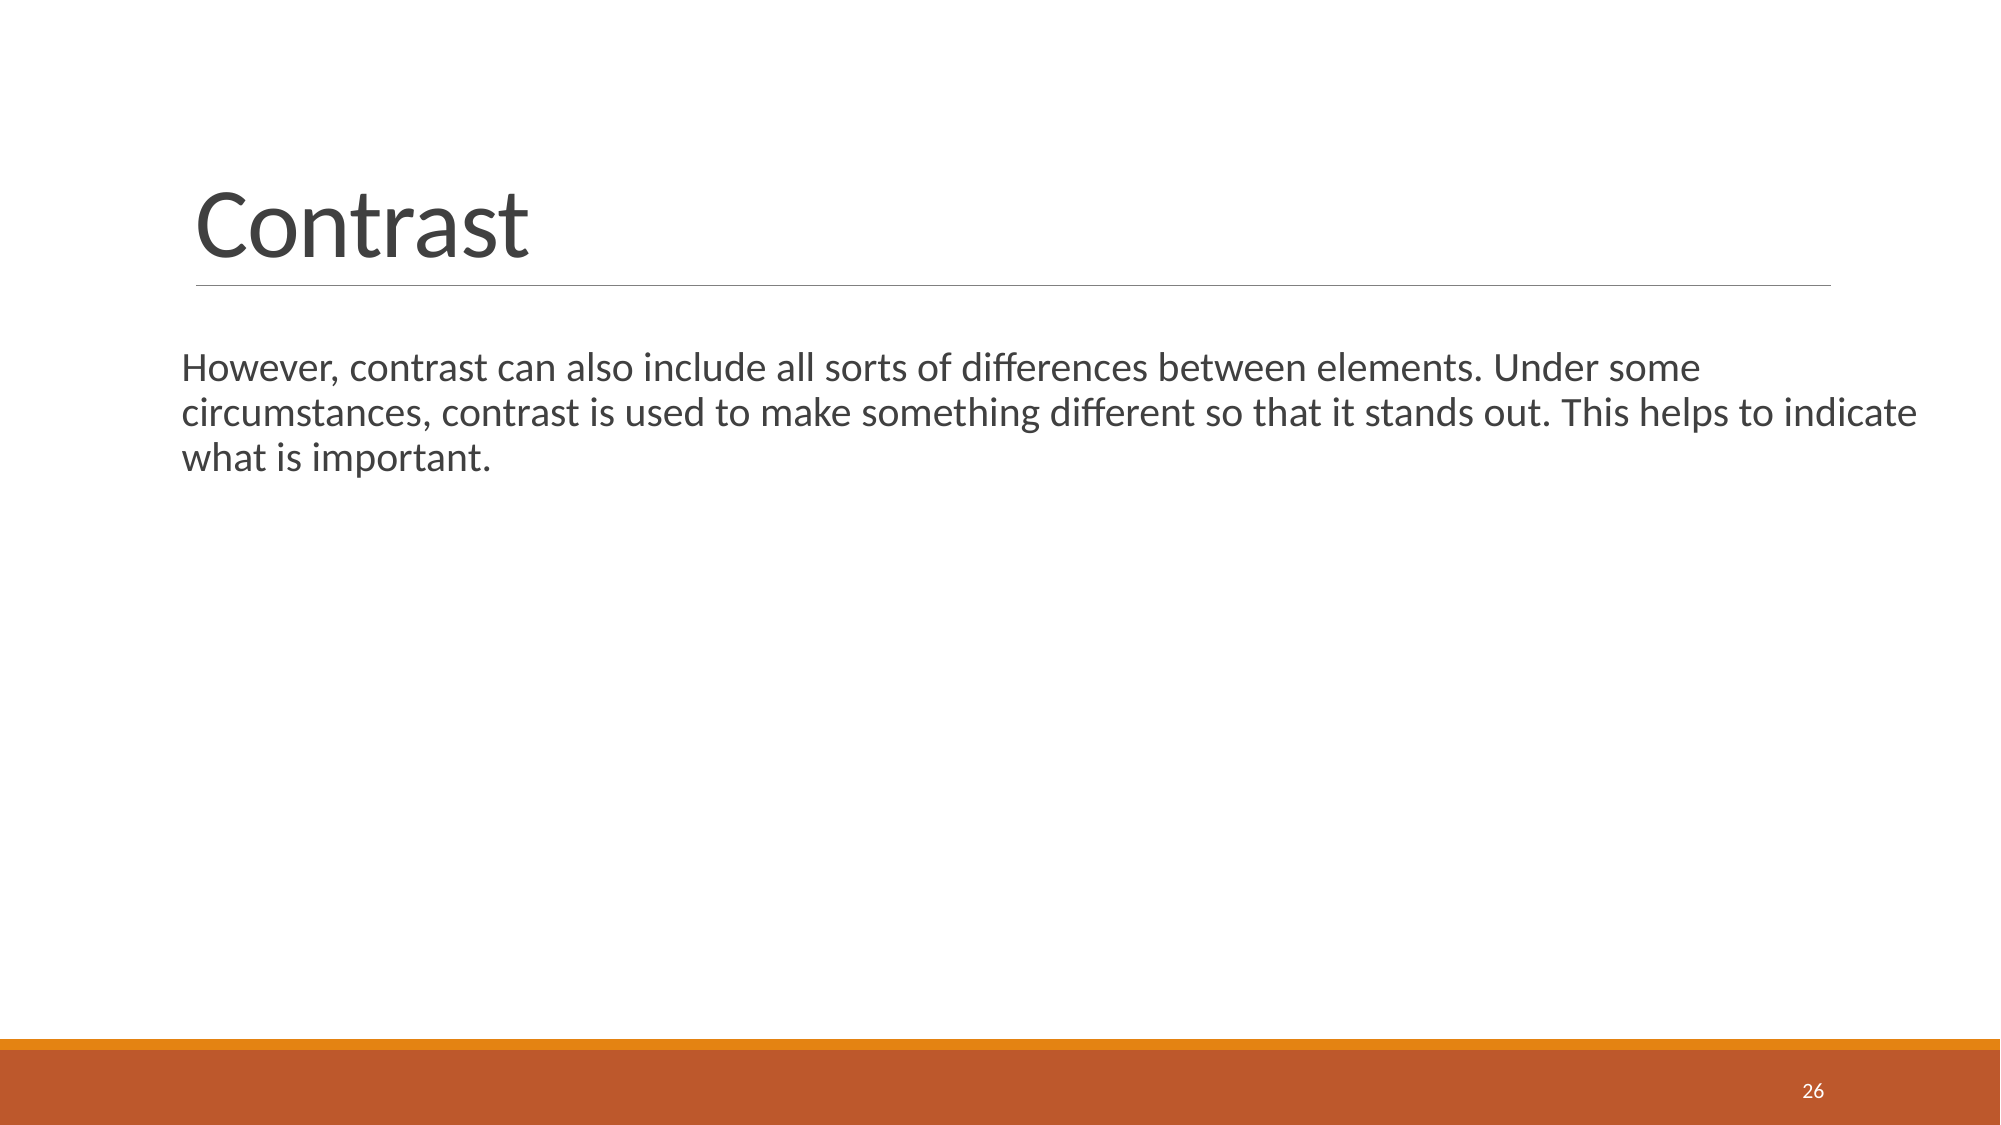

# Contrast
However, contrast can also include all sorts of differences between elements. Under some circumstances, contrast is used to make something different so that it stands out. This helps to indicate what is important.
26